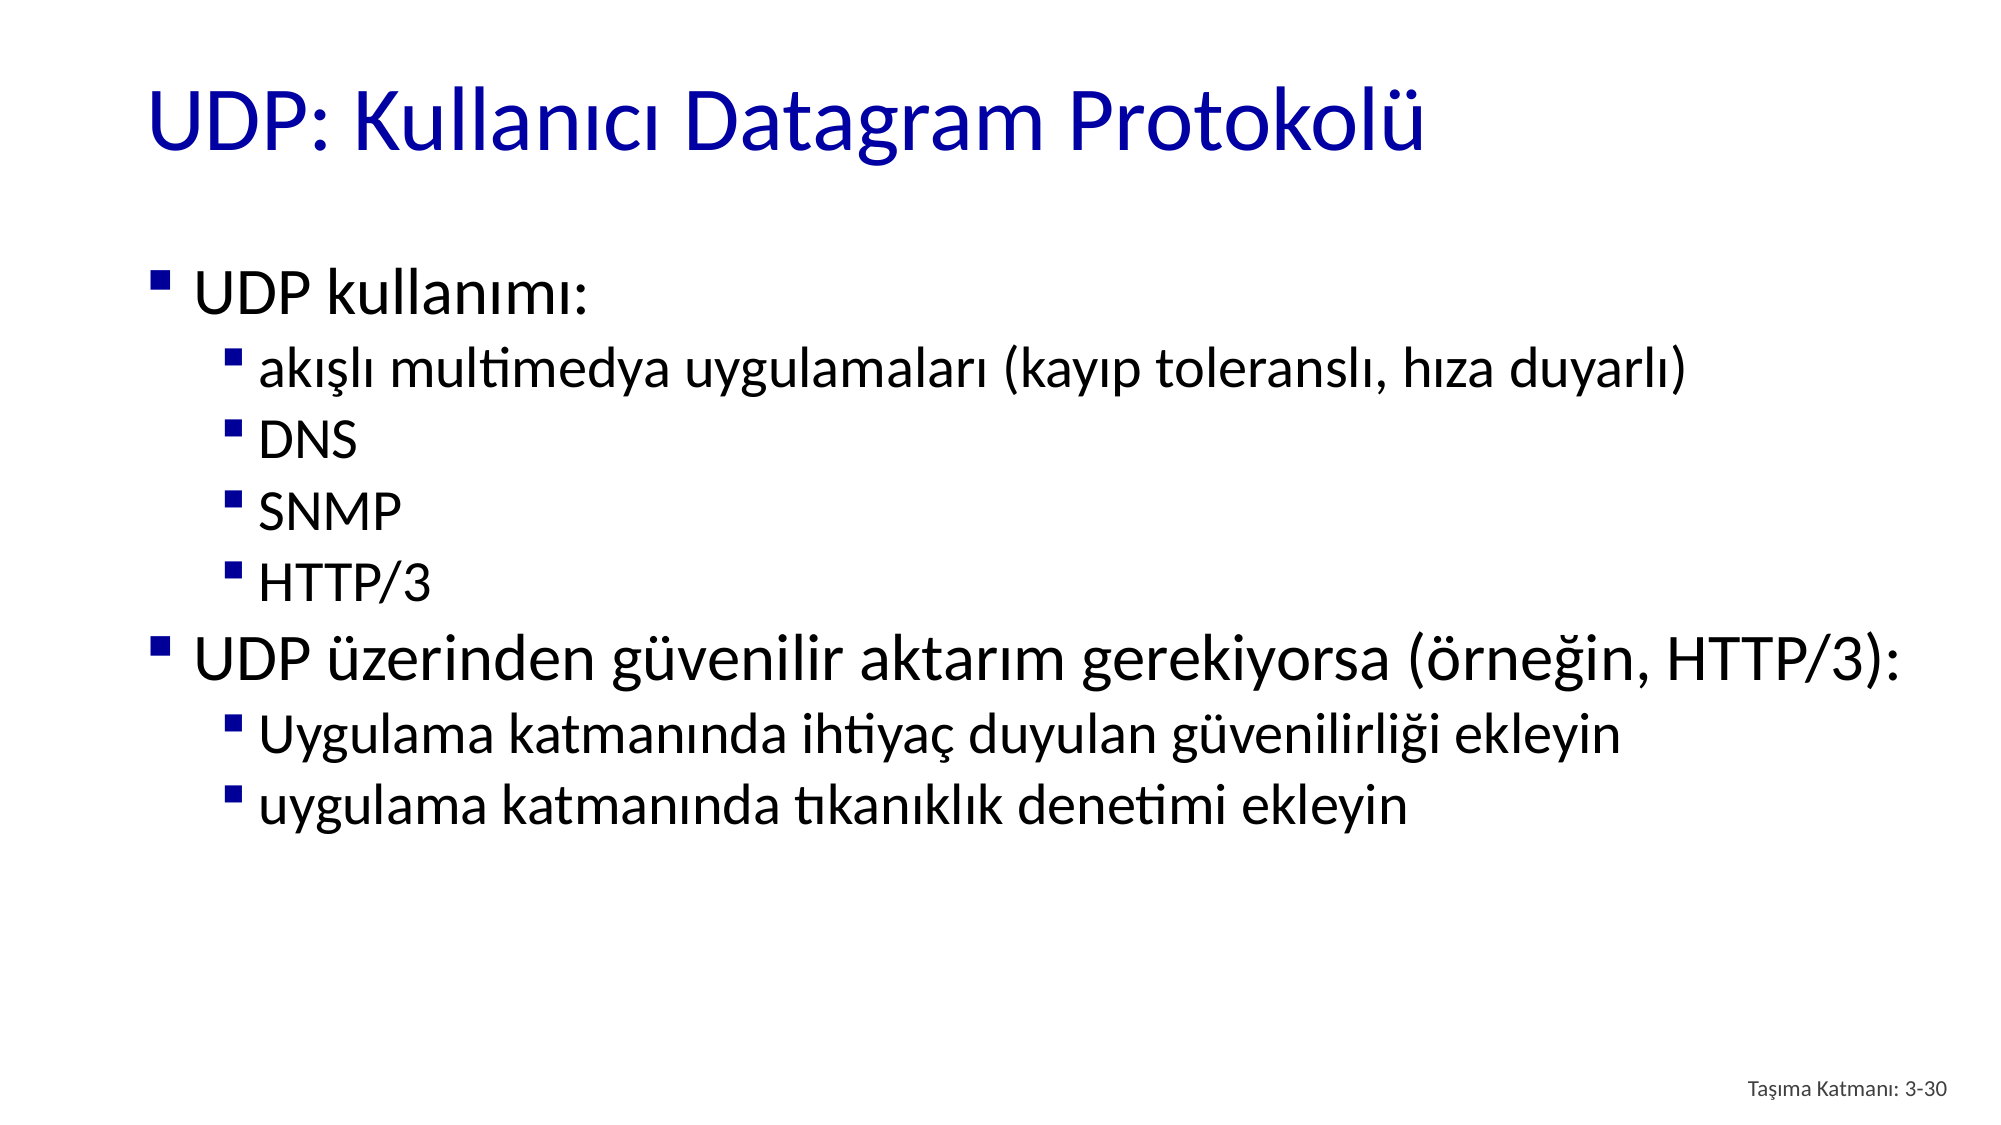

# UDP: Kullanıcı Datagram Protokolü
UDP kullanımı:
akışlı multimedya uygulamaları (kayıp toleranslı, hıza duyarlı)
DNS
SNMP
HTTP/3
UDP üzerinden güvenilir aktarım gerekiyorsa (örneğin, HTTP/3):
Uygulama katmanında ihtiyaç duyulan güvenilirliği ekleyin
uygulama katmanında tıkanıklık denetimi ekleyin
Taşıma Katmanı: 3-30